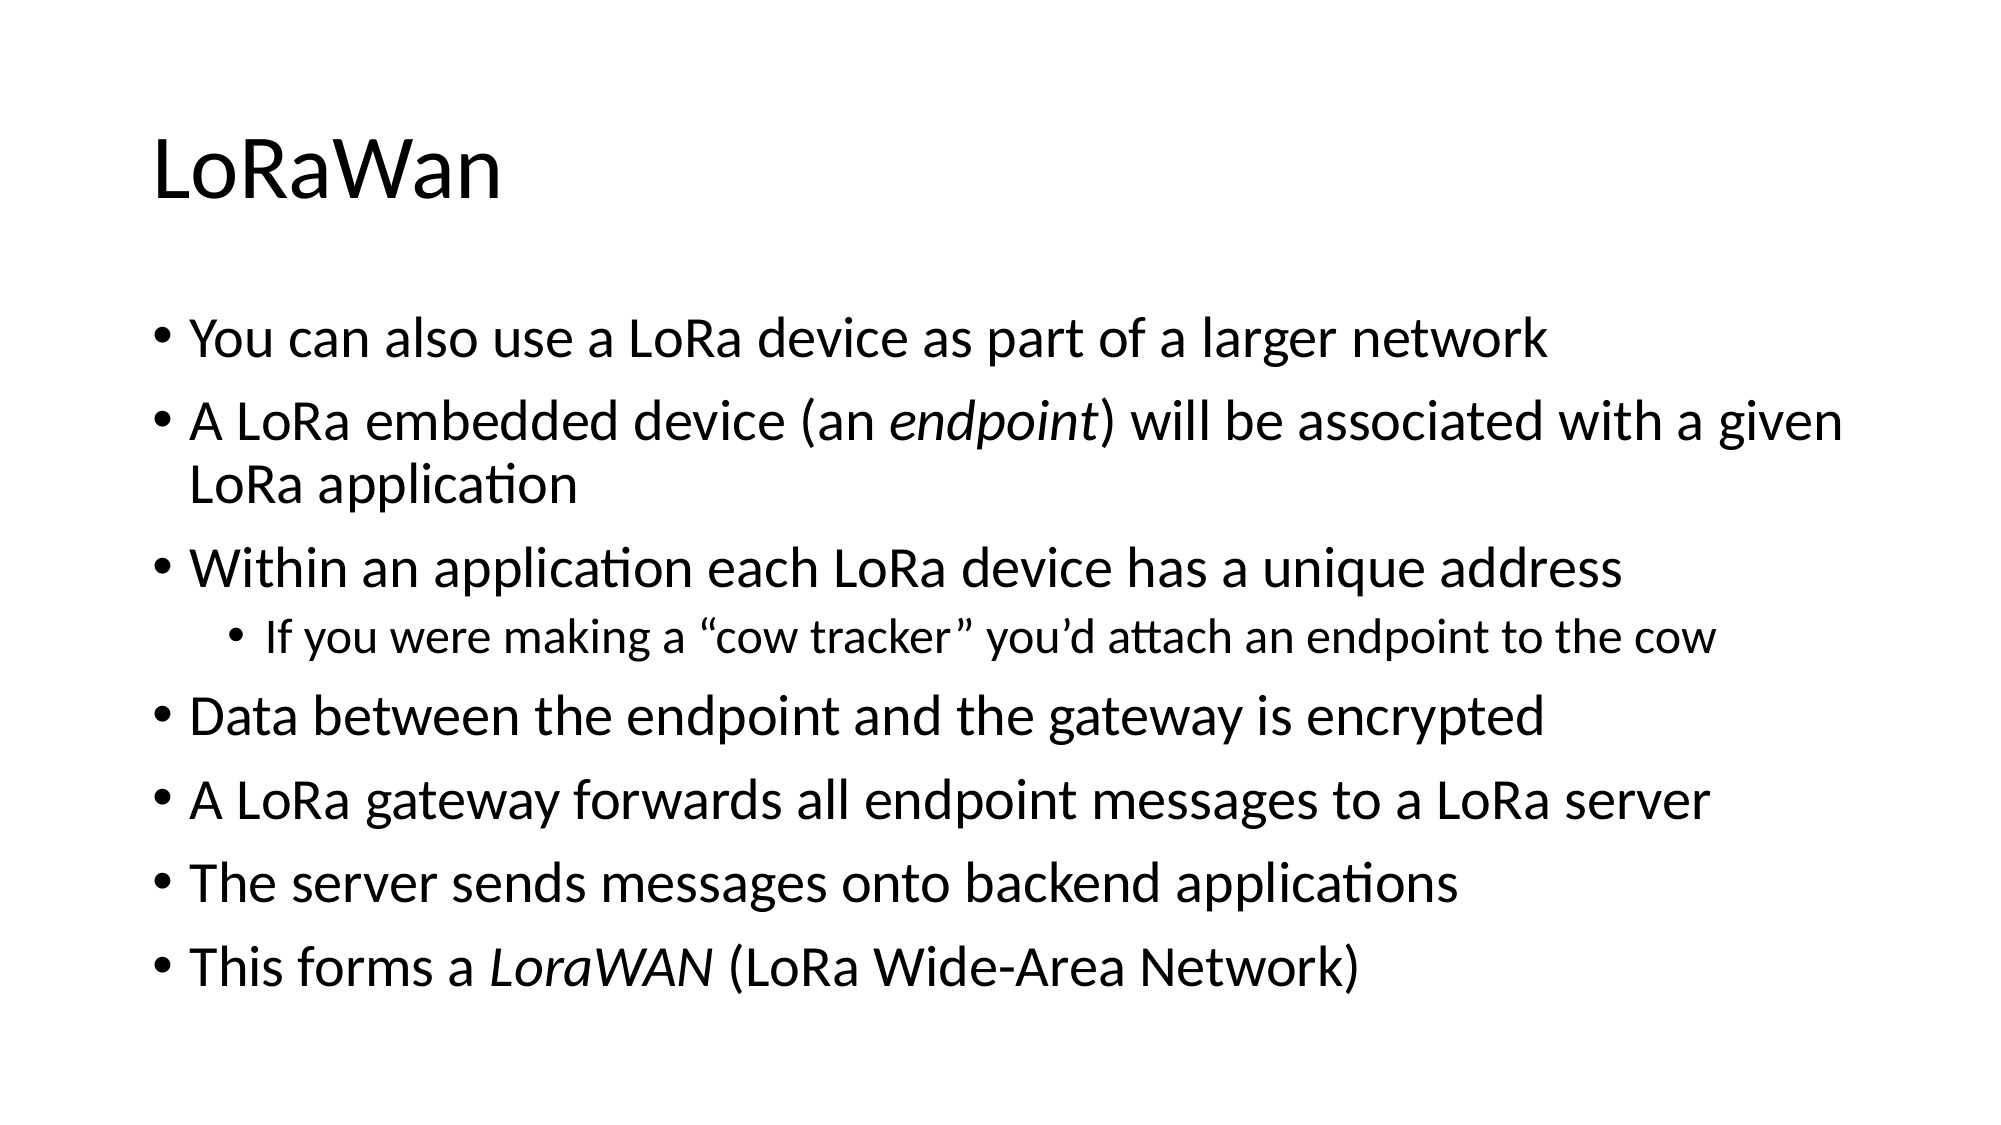

# LoRaWan
You can also use a LoRa device as part of a larger network
A LoRa embedded device (an endpoint) will be associated with a given LoRa application
Within an application each LoRa device has a unique address
If you were making a “cow tracker” you’d attach an endpoint to the cow
Data between the endpoint and the gateway is encrypted
A LoRa gateway forwards all endpoint messages to a LoRa server
The server sends messages onto backend applications
This forms a LoraWAN (LoRa Wide-Area Network)